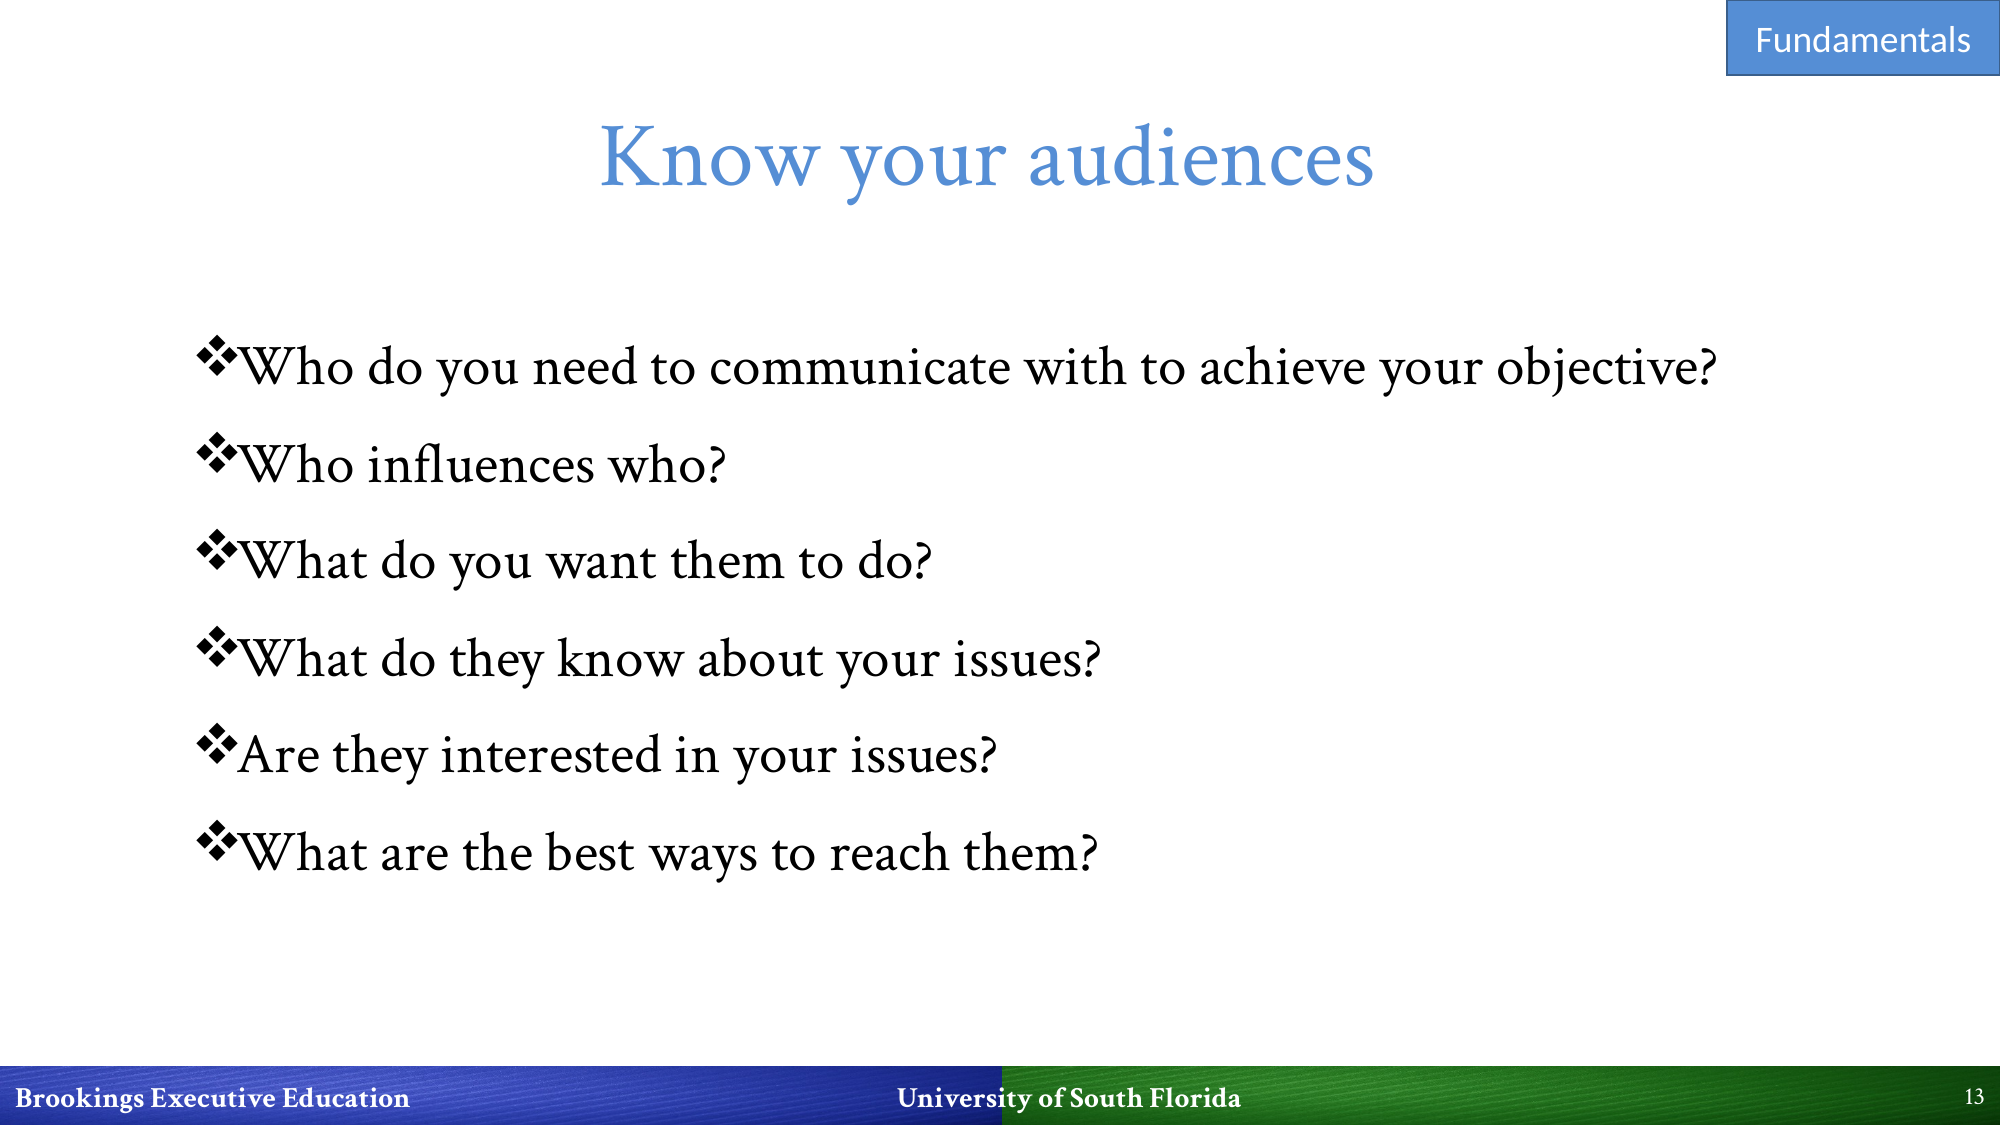

Fundamentals
# Know your audiences

Who do you need to communicate with to achieve your objective?
Who influences who?
What do you want them to do?
What do they know about your issues?
Are they interested in your issues?
What are the best ways to reach them?

13
Brookings Executive Education                              		                University of South Florida